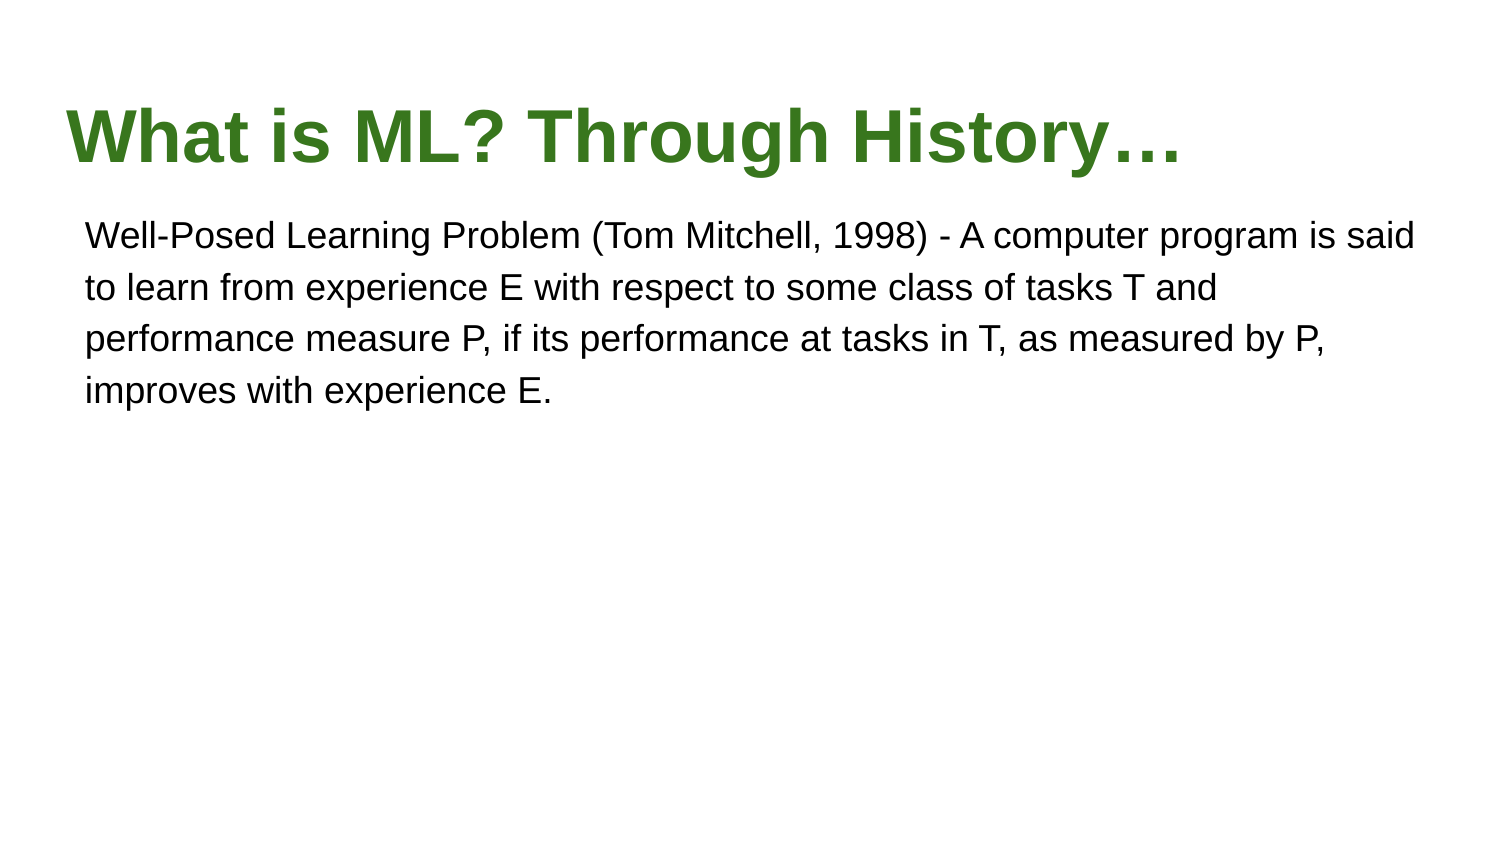

# What is ML? Through History…
Well-Posed Learning Problem (Tom Mitchell, 1998) - A computer program is said to learn from experience E with respect to some class of tasks T and performance measure P, if its performance at tasks in T, as measured by P, improves with experience E.